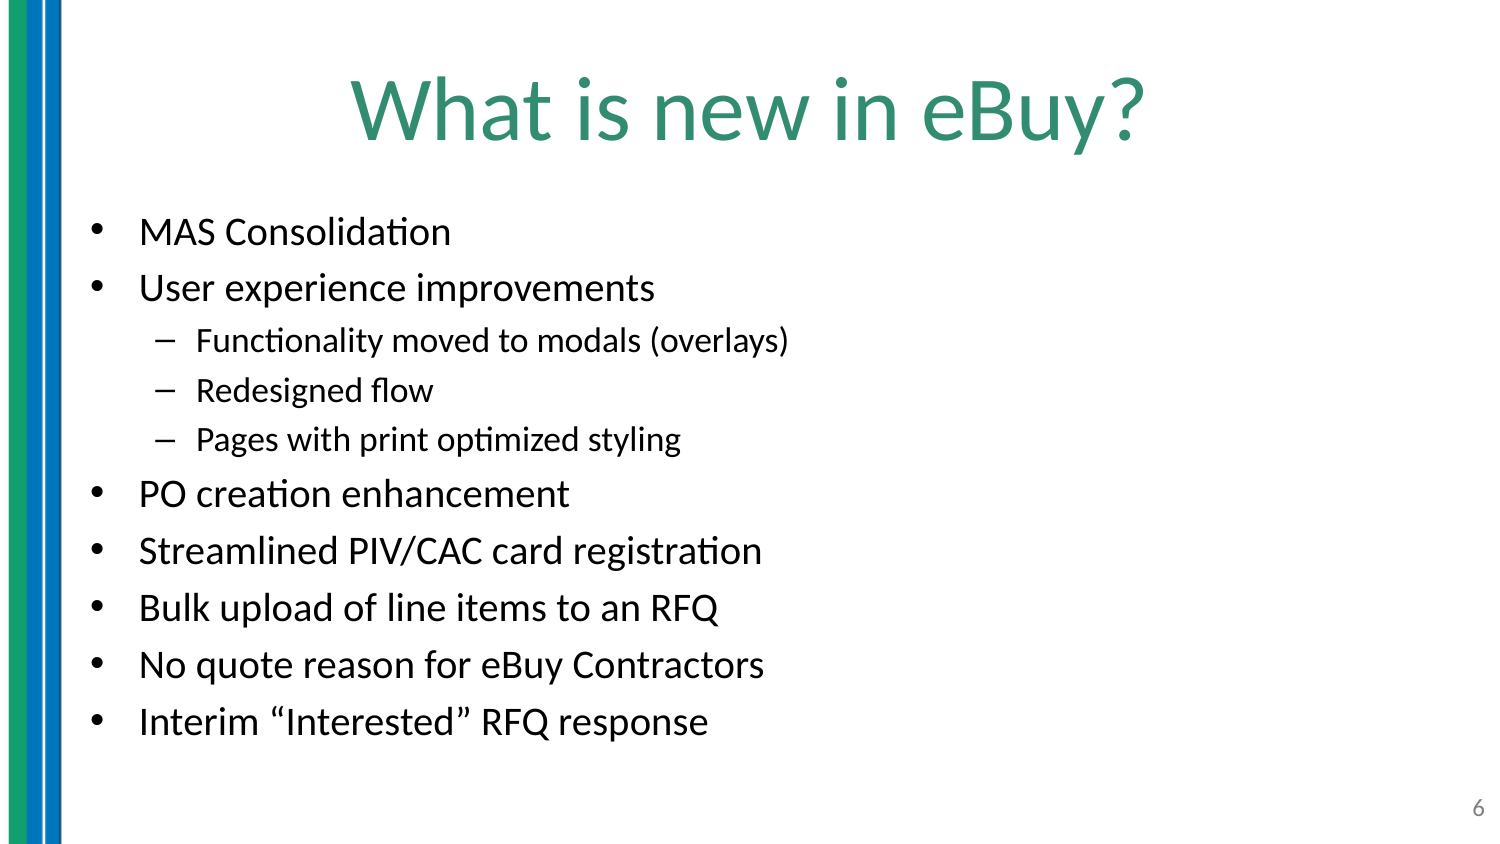

# What is new in eBuy?
MAS Consolidation
User experience improvements
Functionality moved to modals (overlays)
Redesigned flow
Pages with print optimized styling
PO creation enhancement
Streamlined PIV/CAC card registration
Bulk upload of line items to an RFQ
No quote reason for eBuy Contractors
Interim “Interested” RFQ response